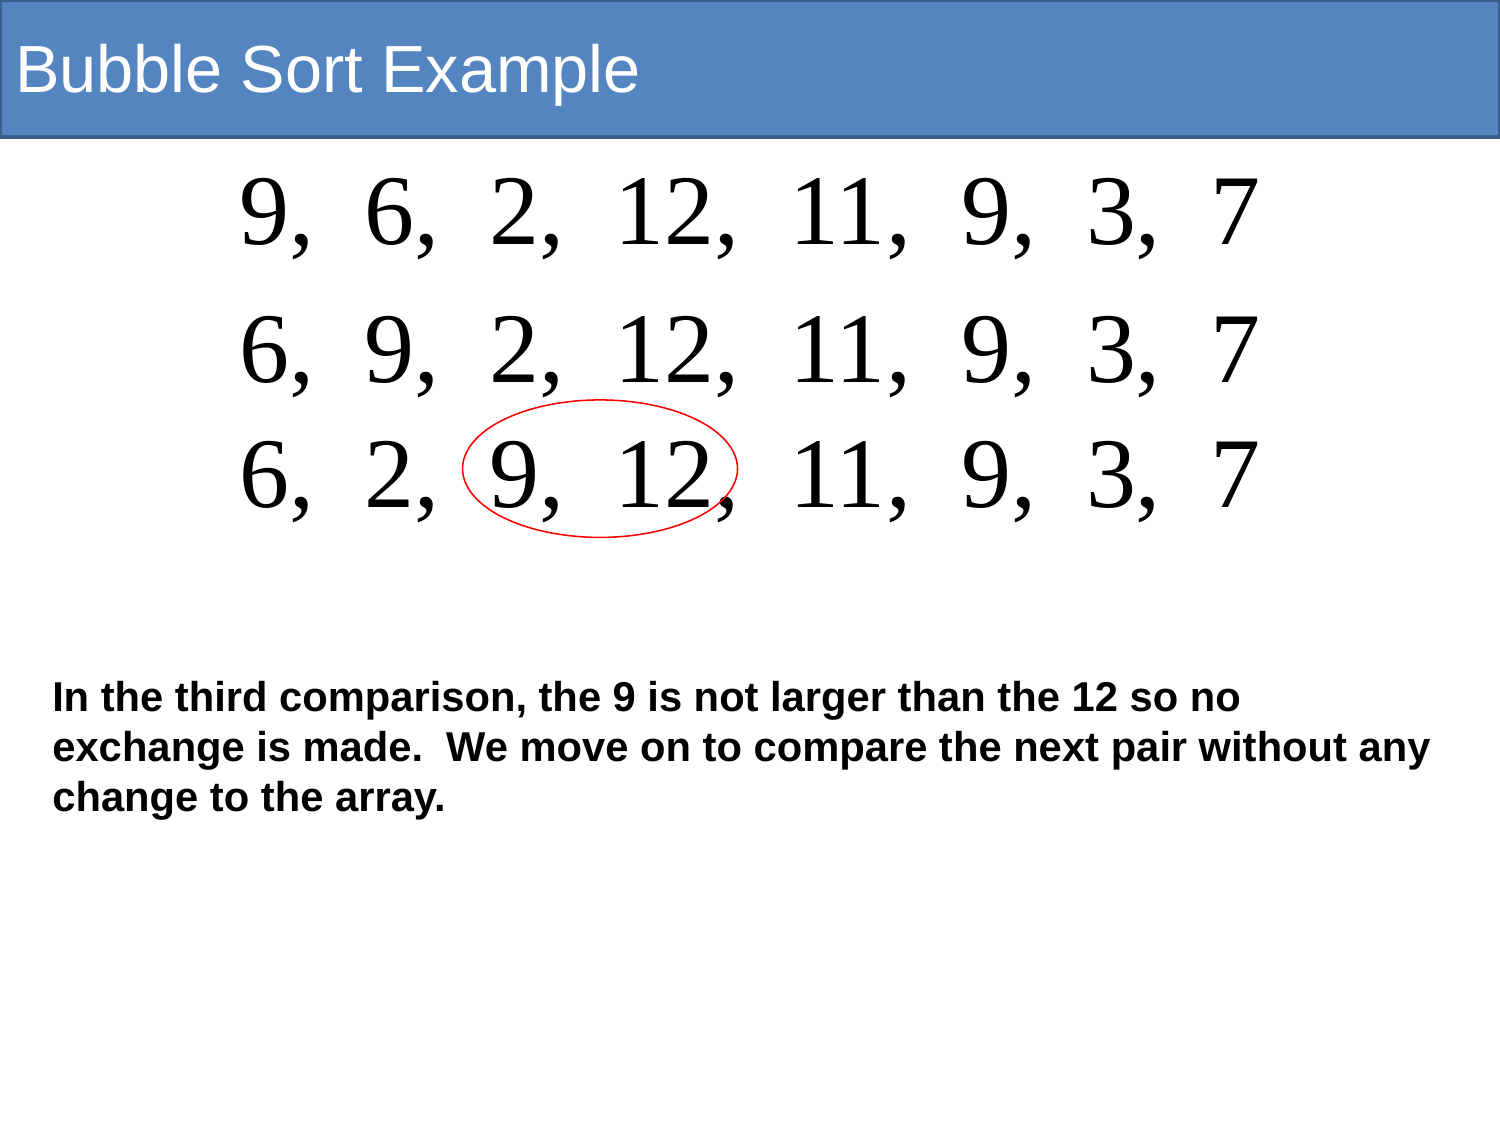

# Bubble Sort Example
9,  6,  2,  12,  11,  9,  3,  7
6,  9,  2,  12,  11,  9,  3,  7
6,  2,  9,  12,  11,  9,  3,  7

In the third comparison, the 9 is not larger than the 12 so no exchange is made.  We move on to compare the next pair without any change to the array.